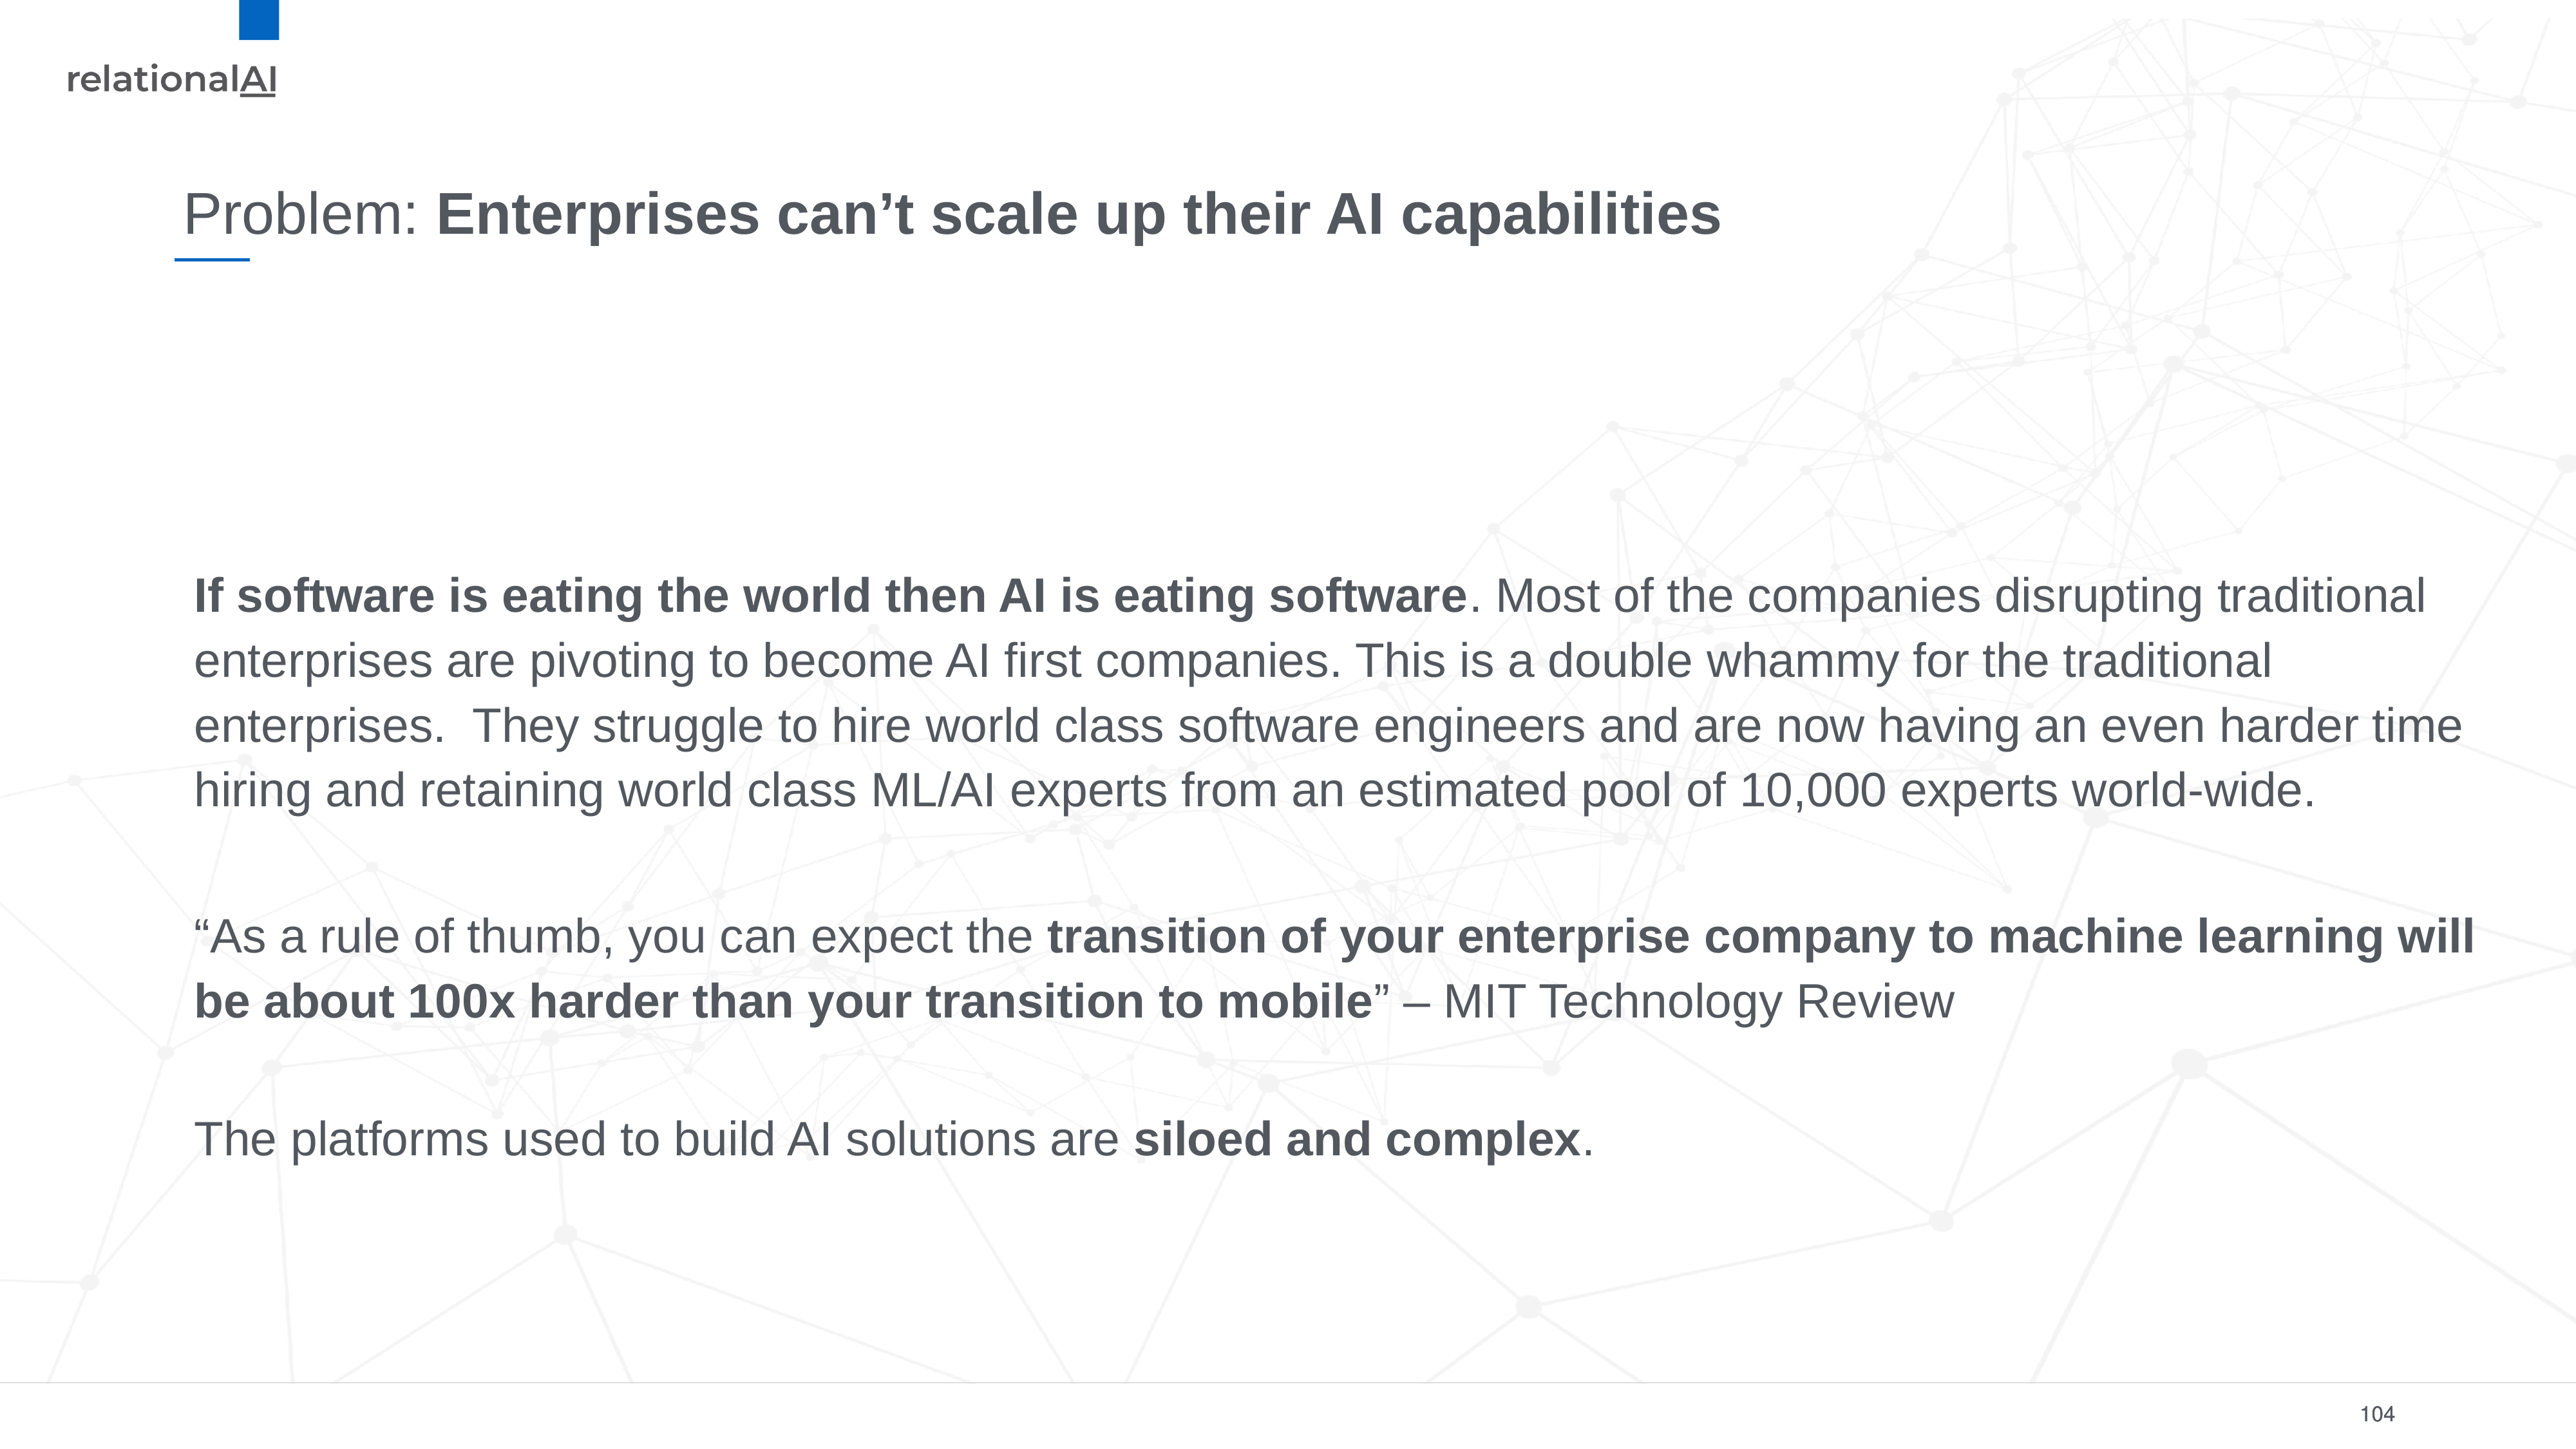

# Problem: Enterprises can’t scale up their AI capabilities
If software is eating the world then AI is eating software. Most of the companies disrupting traditional enterprises are pivoting to become AI first companies. This is a double whammy for the traditional enterprises.  They struggle to hire world class software engineers and are now having an even harder time hiring and retaining world class ML/AI experts from an estimated pool of 10,000 experts world-wide.

“As a rule of thumb, you can expect the transition of your enterprise company to machine learning will be about 100x harder than your transition to mobile” – MIT Technology Review
The platforms used to build AI solutions are siloed and complex.